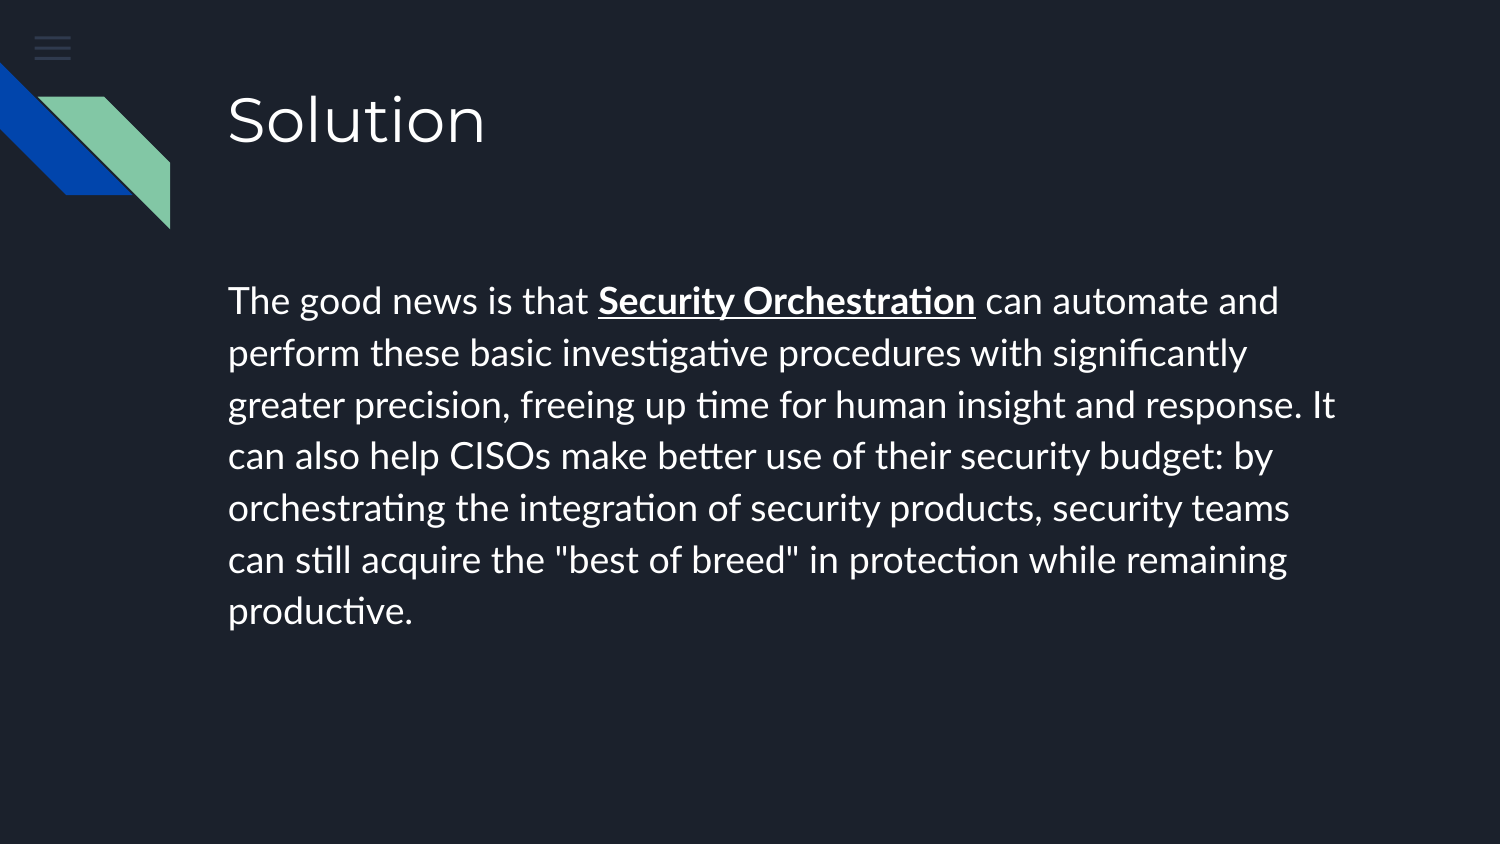

# Solution
The good news is that Security Orchestration can automate and perform these basic investigative procedures with significantly greater precision, freeing up time for human insight and response. It can also help CISOs make better use of their security budget: by orchestrating the integration of security products, security teams can still acquire the "best of breed" in protection while remaining productive.